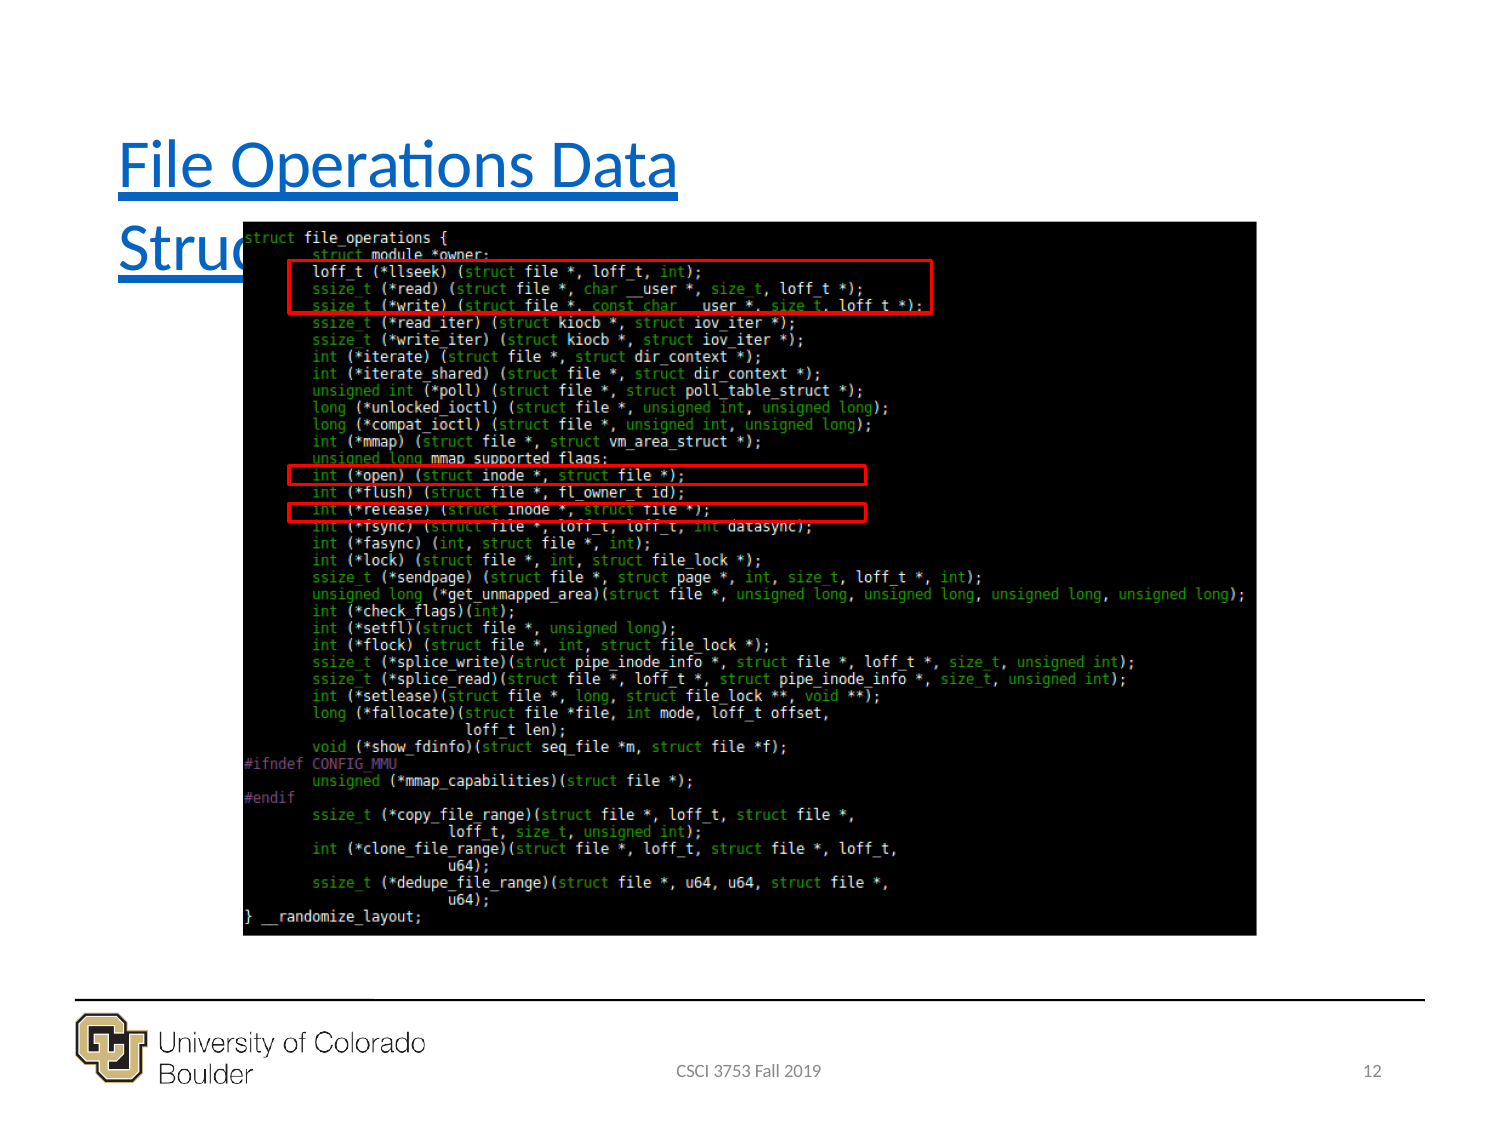

# File Operations Data Structure

CSCI 3753 Fall 2019
12